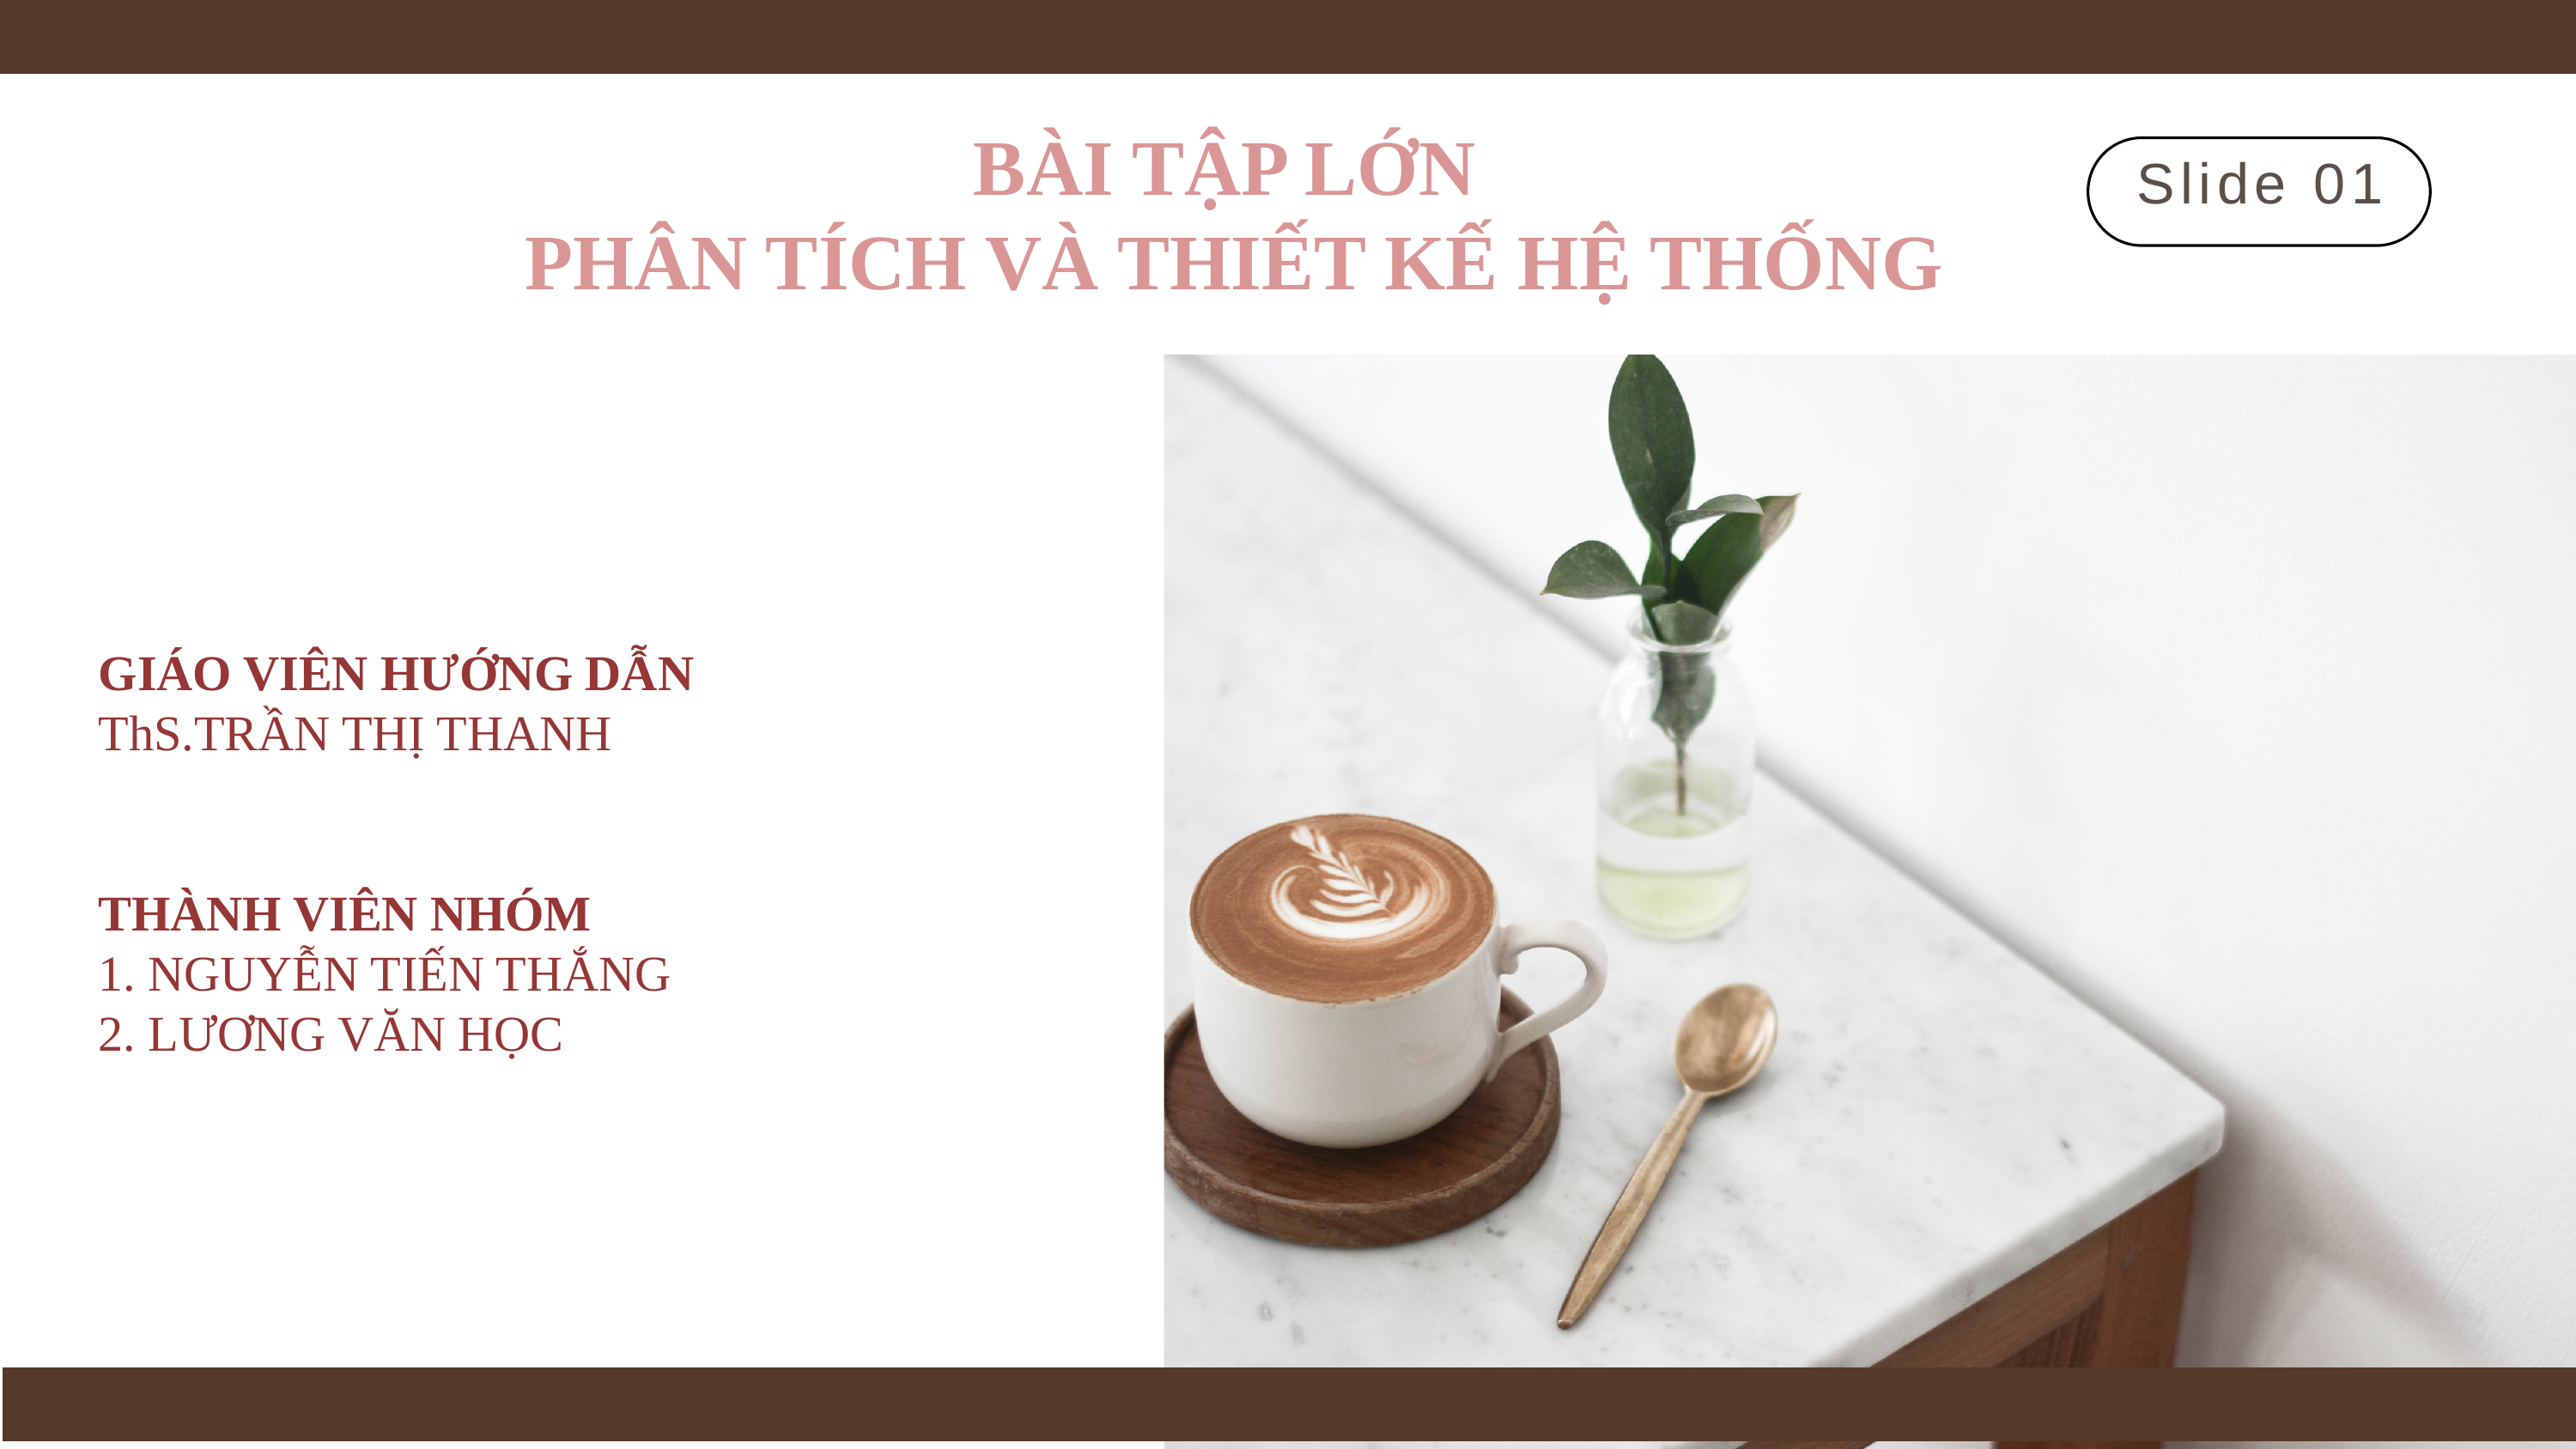

BÀI TẬP LỚN
PHÂN TÍCH VÀ THIẾT KẾ HỆ THỐNG
Slide 01

GIÁO VIÊN HƯỚNG DẪN
ThS.TRẦN THỊ THANH

THÀNH VIÊN NHÓM
1. NGUYỄN TIẾN THẮNG
2. LƯƠNG VĂN HỌC